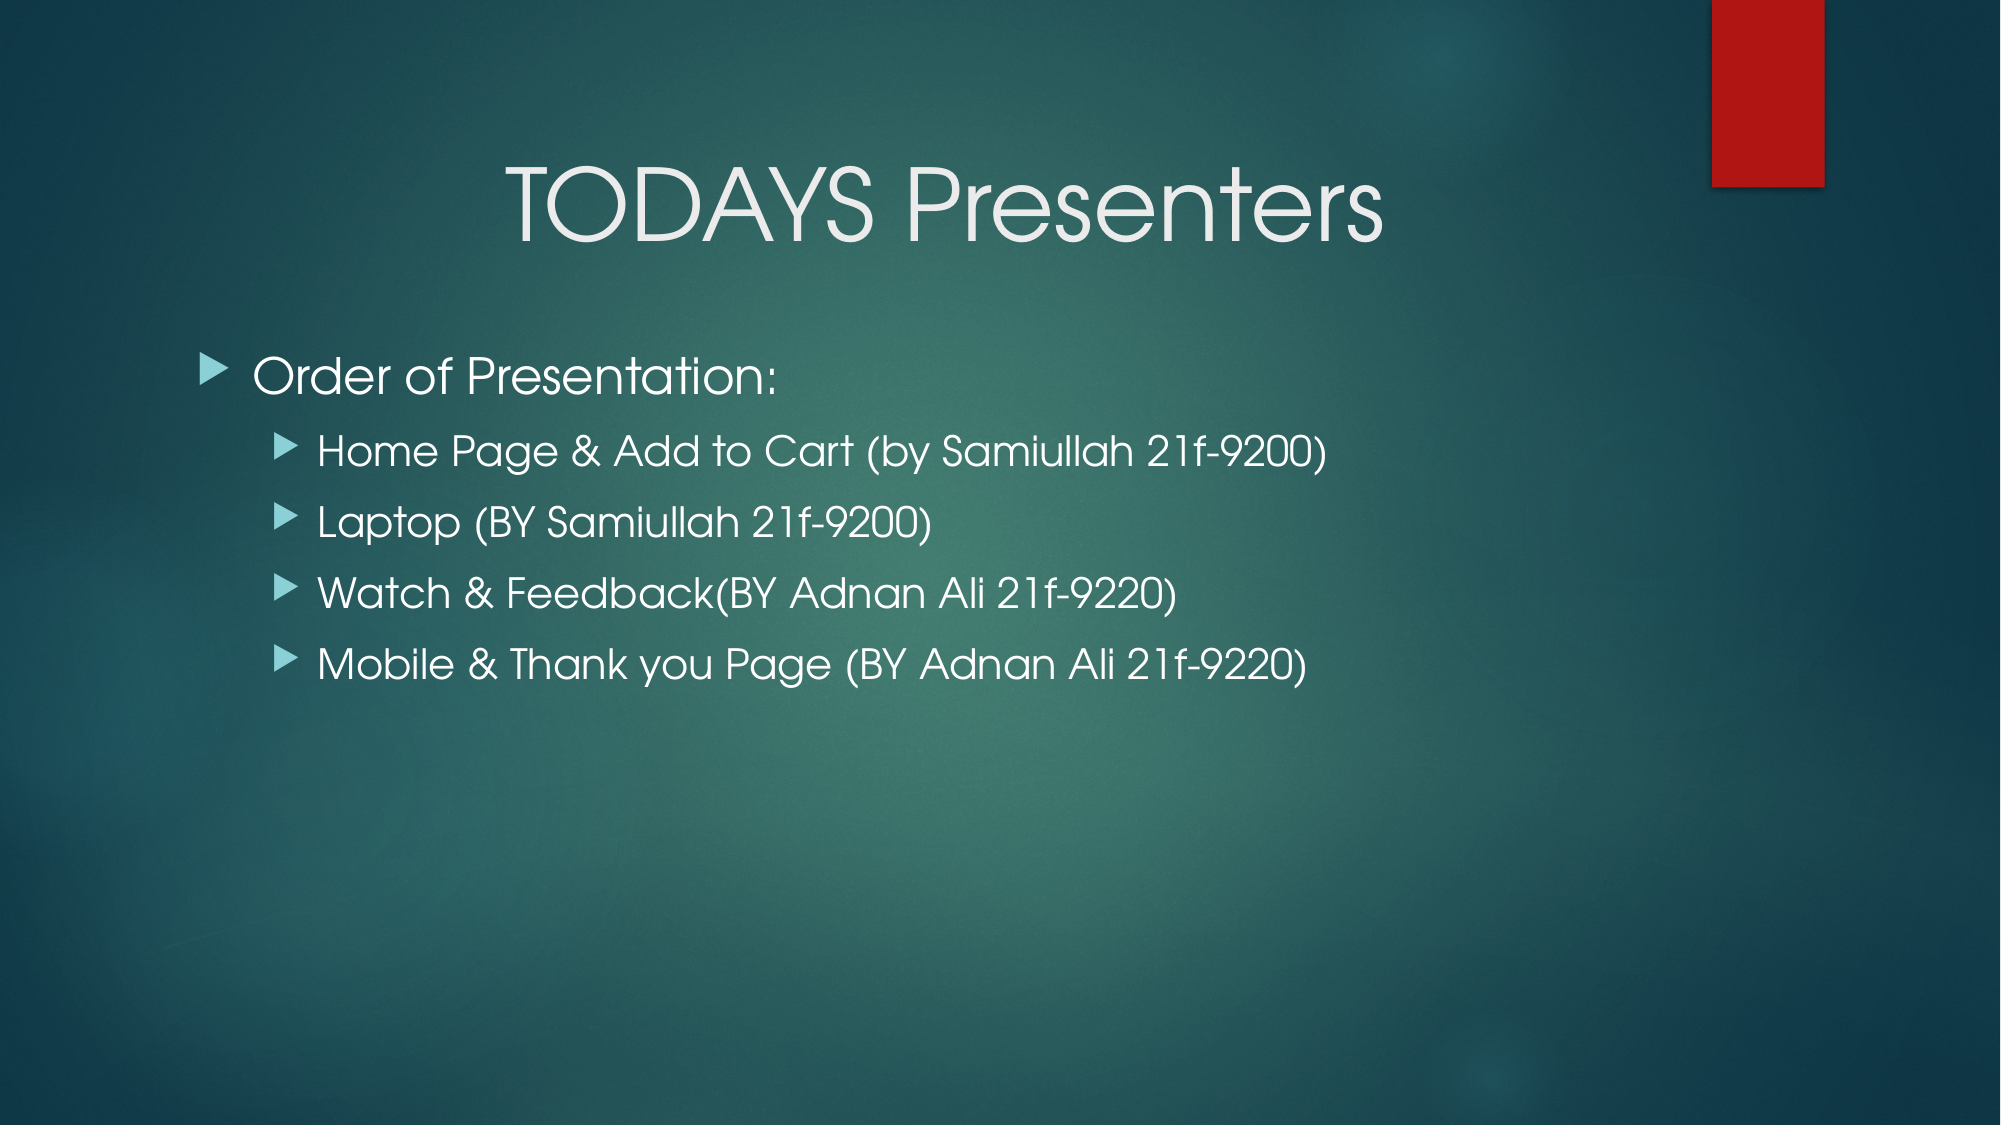

# TODAYS Presenters
Order of Presentation:
Home Page & Add to Cart (by Samiullah 21f-9200)
Laptop (BY Samiullah 21f-9200)
Watch & Feedback(BY Adnan Ali 21f-9220)
Mobile & Thank you Page (BY Adnan Ali 21f-9220)